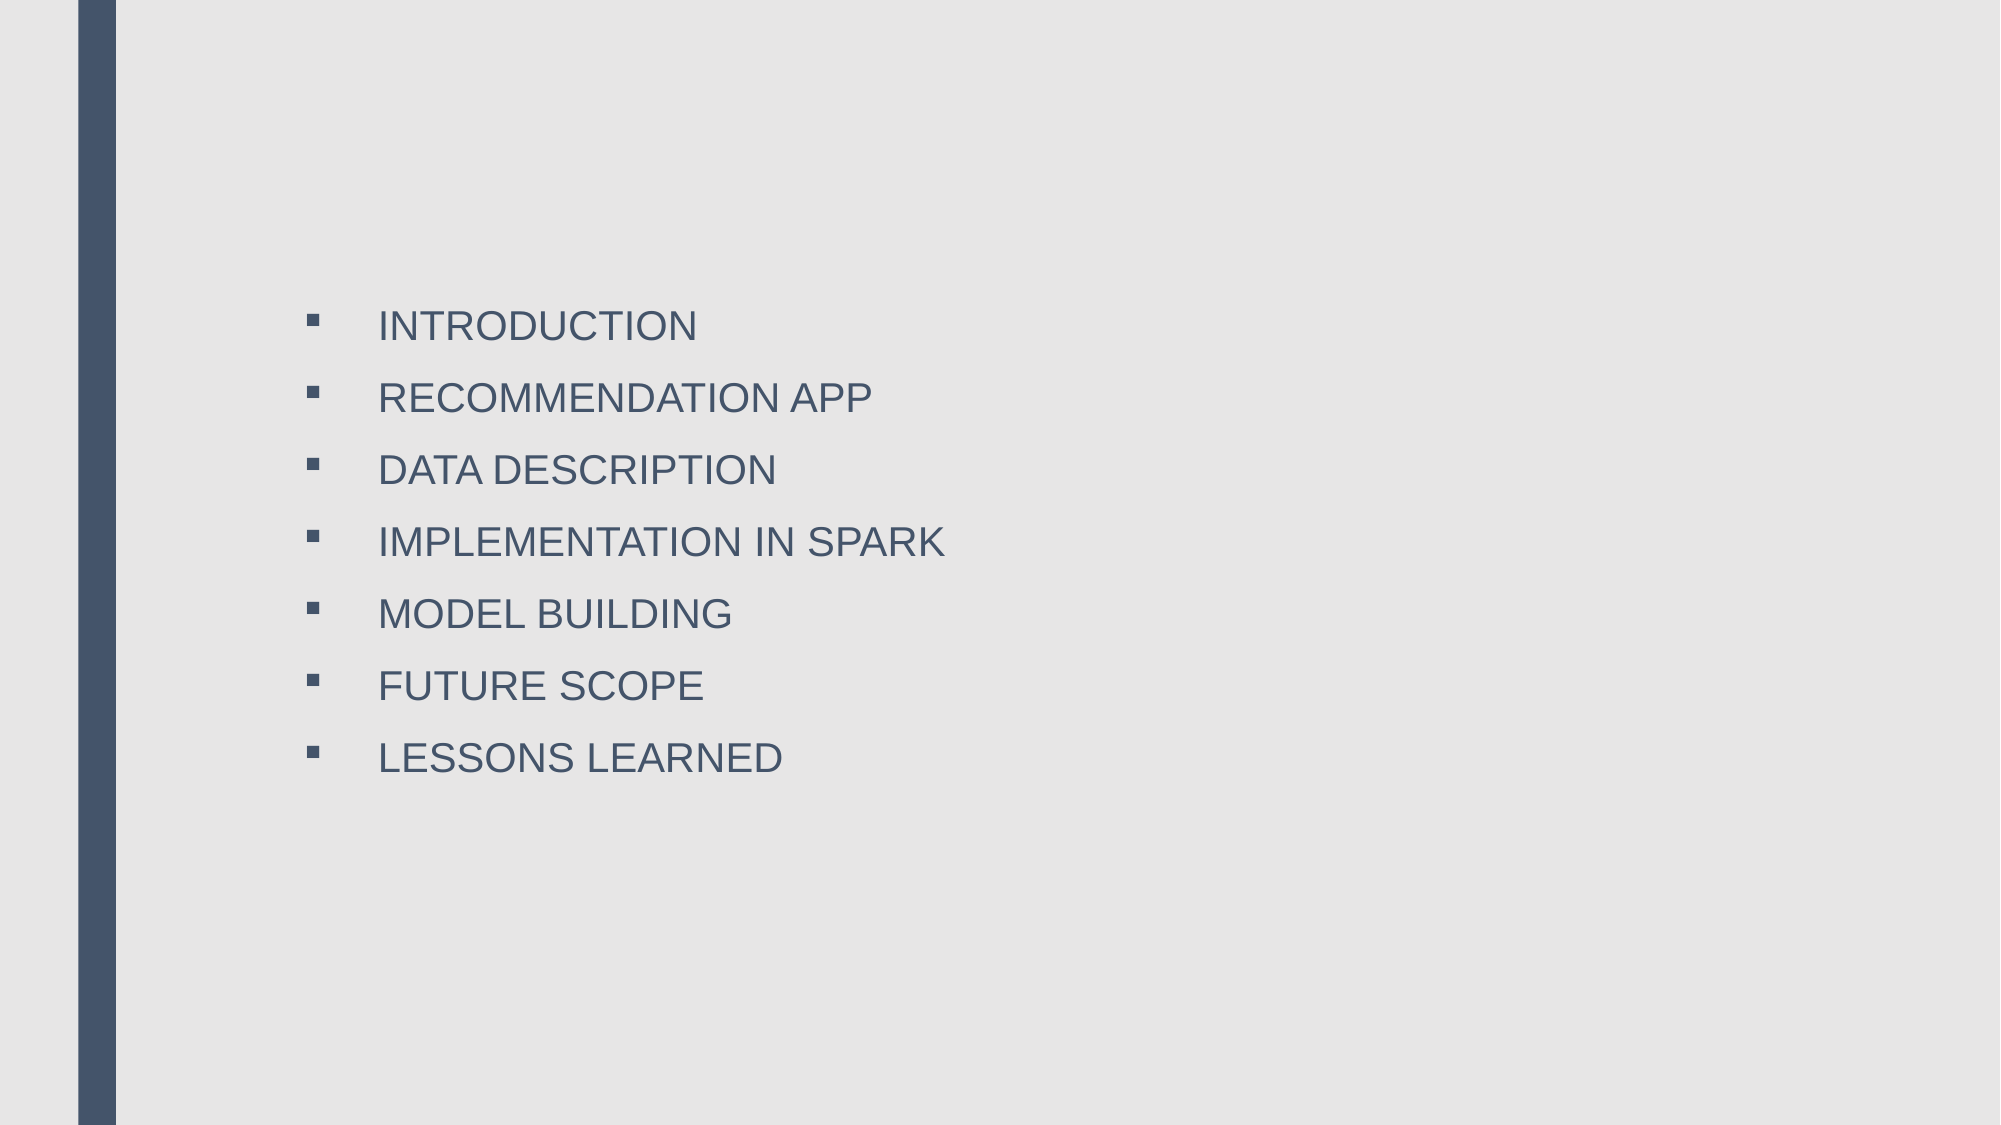

INTRODUCTION
 RECOMMENDATION APP
 DATA DESCRIPTION
 IMPLEMENTATION IN SPARK
 MODEL BUILDING
 FUTURE SCOPE
 LESSONS LEARNED